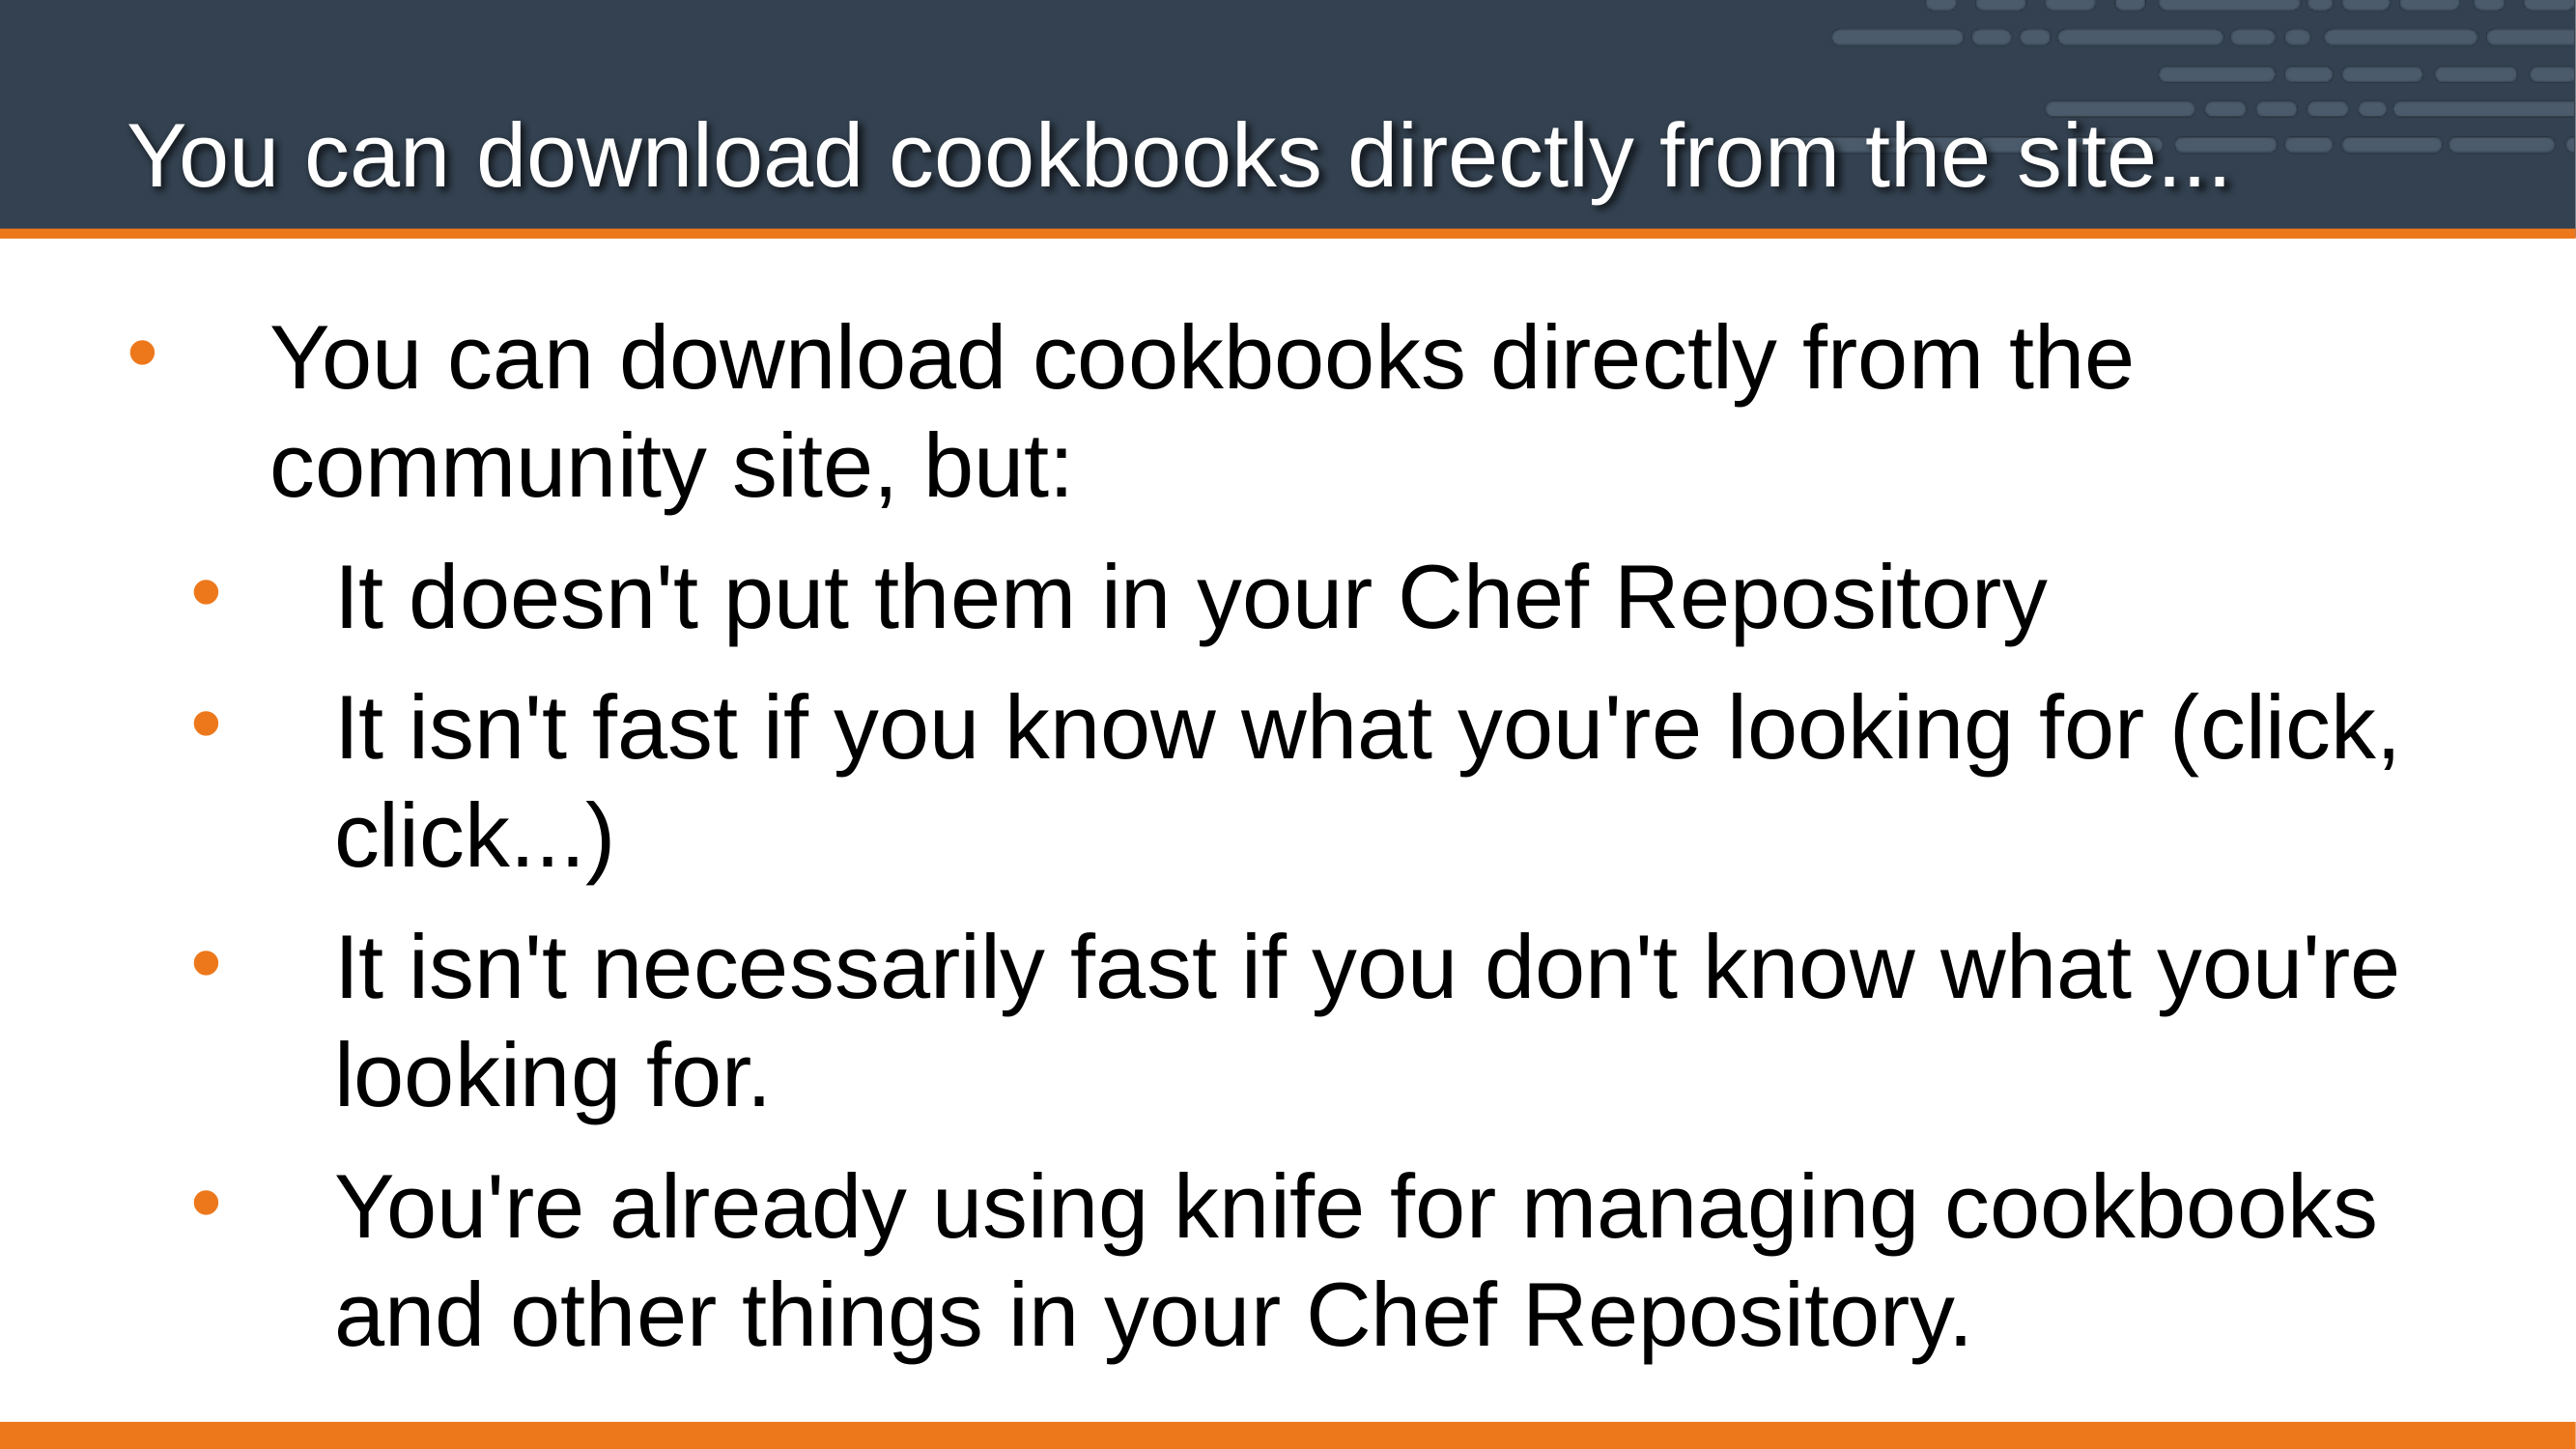

# You can download cookbooks directly from the site...
You can download cookbooks directly from the community site, but:
It doesn't put them in your Chef Repository
It isn't fast if you know what you're looking for (click, click...)
It isn't necessarily fast if you don't know what you're looking for.
You're already using knife for managing cookbooks and other things in your Chef Repository.